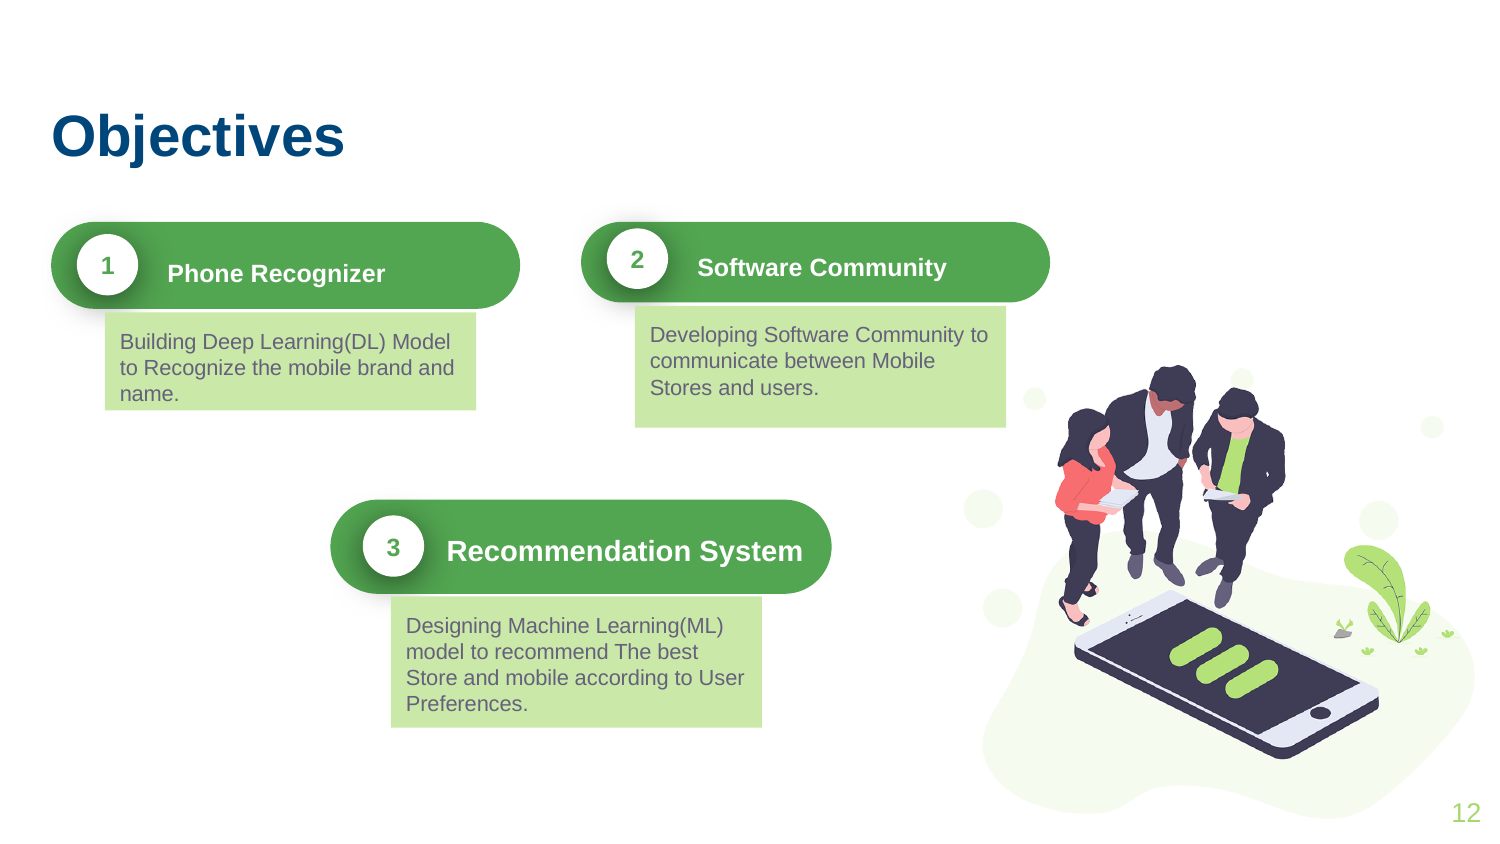

# Objectives

1
Phone Recognizer
Building Deep Learning(DL) Model to Recognize the mobile brand and name.

2
Software Community
Developing Software Community to communicate between Mobile Stores and users.

3
Designing Machine Learning(ML) model to recommend The best Store and mobile according to User Preferences.
Recommendation System
12